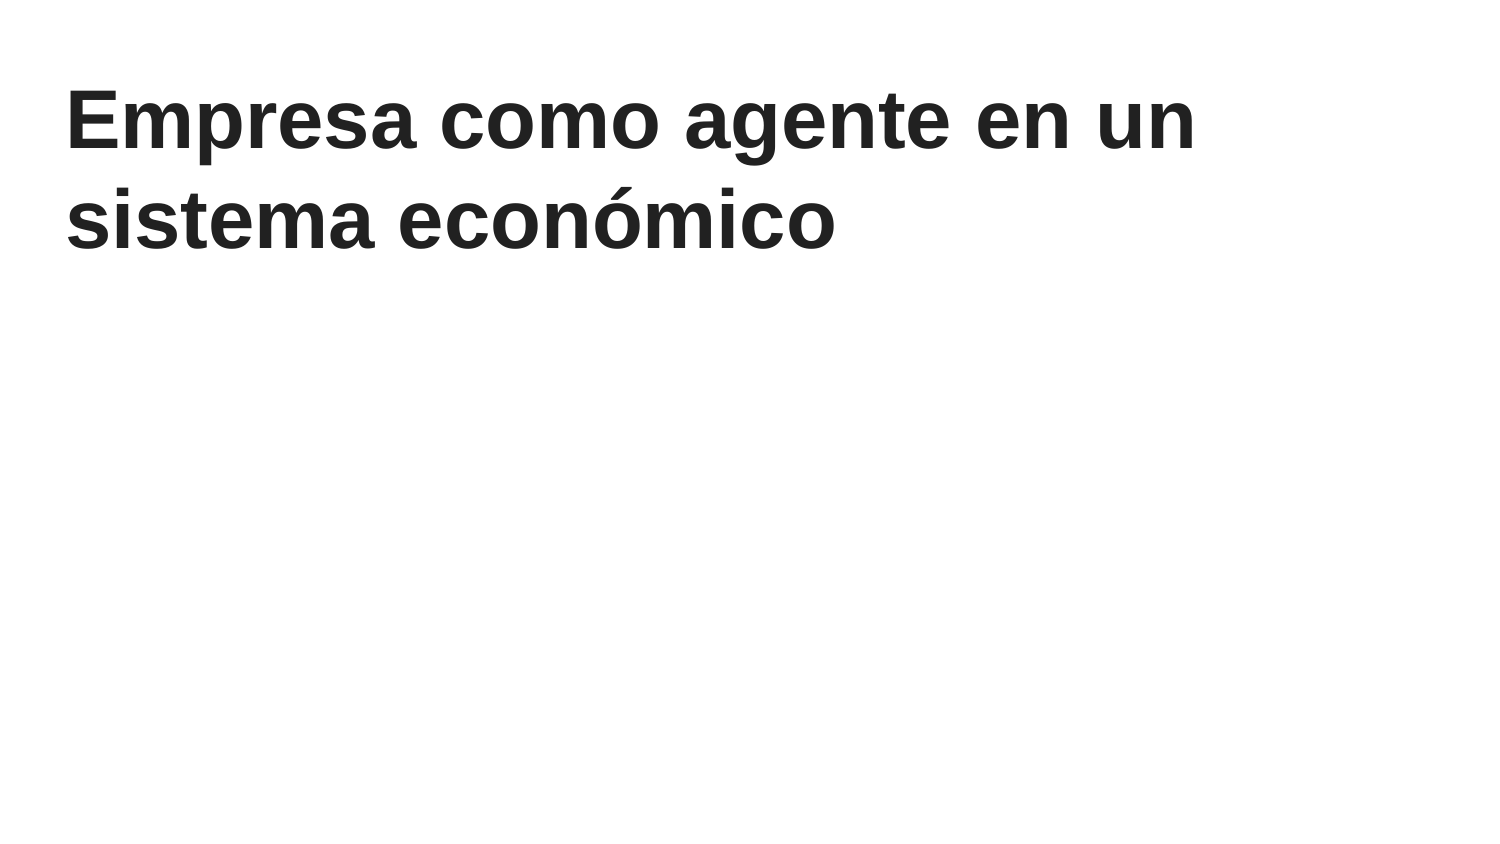

# Empresa como agente en un sistema económico